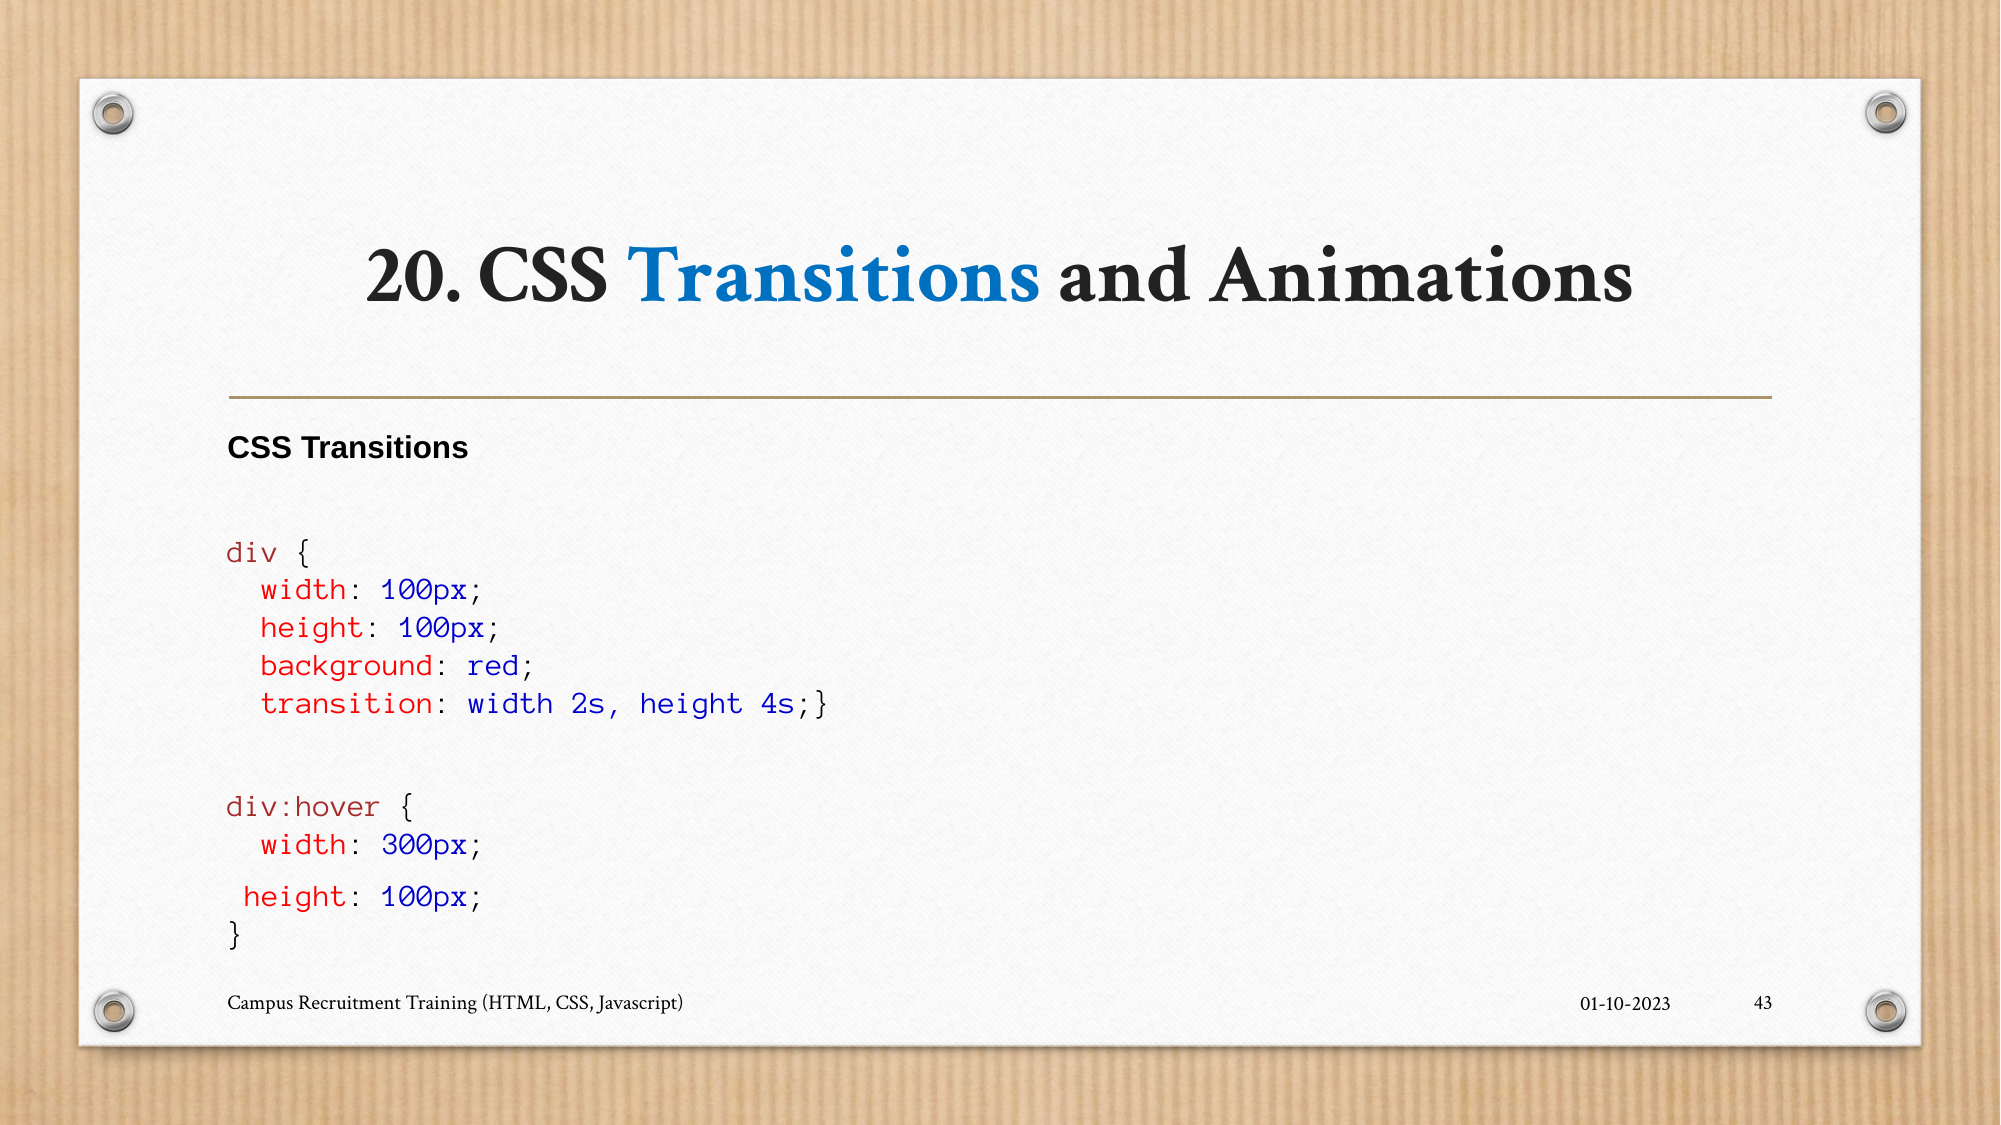

# 20. CSS Transitions and Animations
CSS Transitions

div {
  width: 100px;
  height: 100px;
  background: red;
  transition: width 2s, height 4s;}

div:hover {
  width: 300px;
 height: 100px;
}
Campus Recruitment Training (HTML, CSS, Javascript)
01-10-2023
43